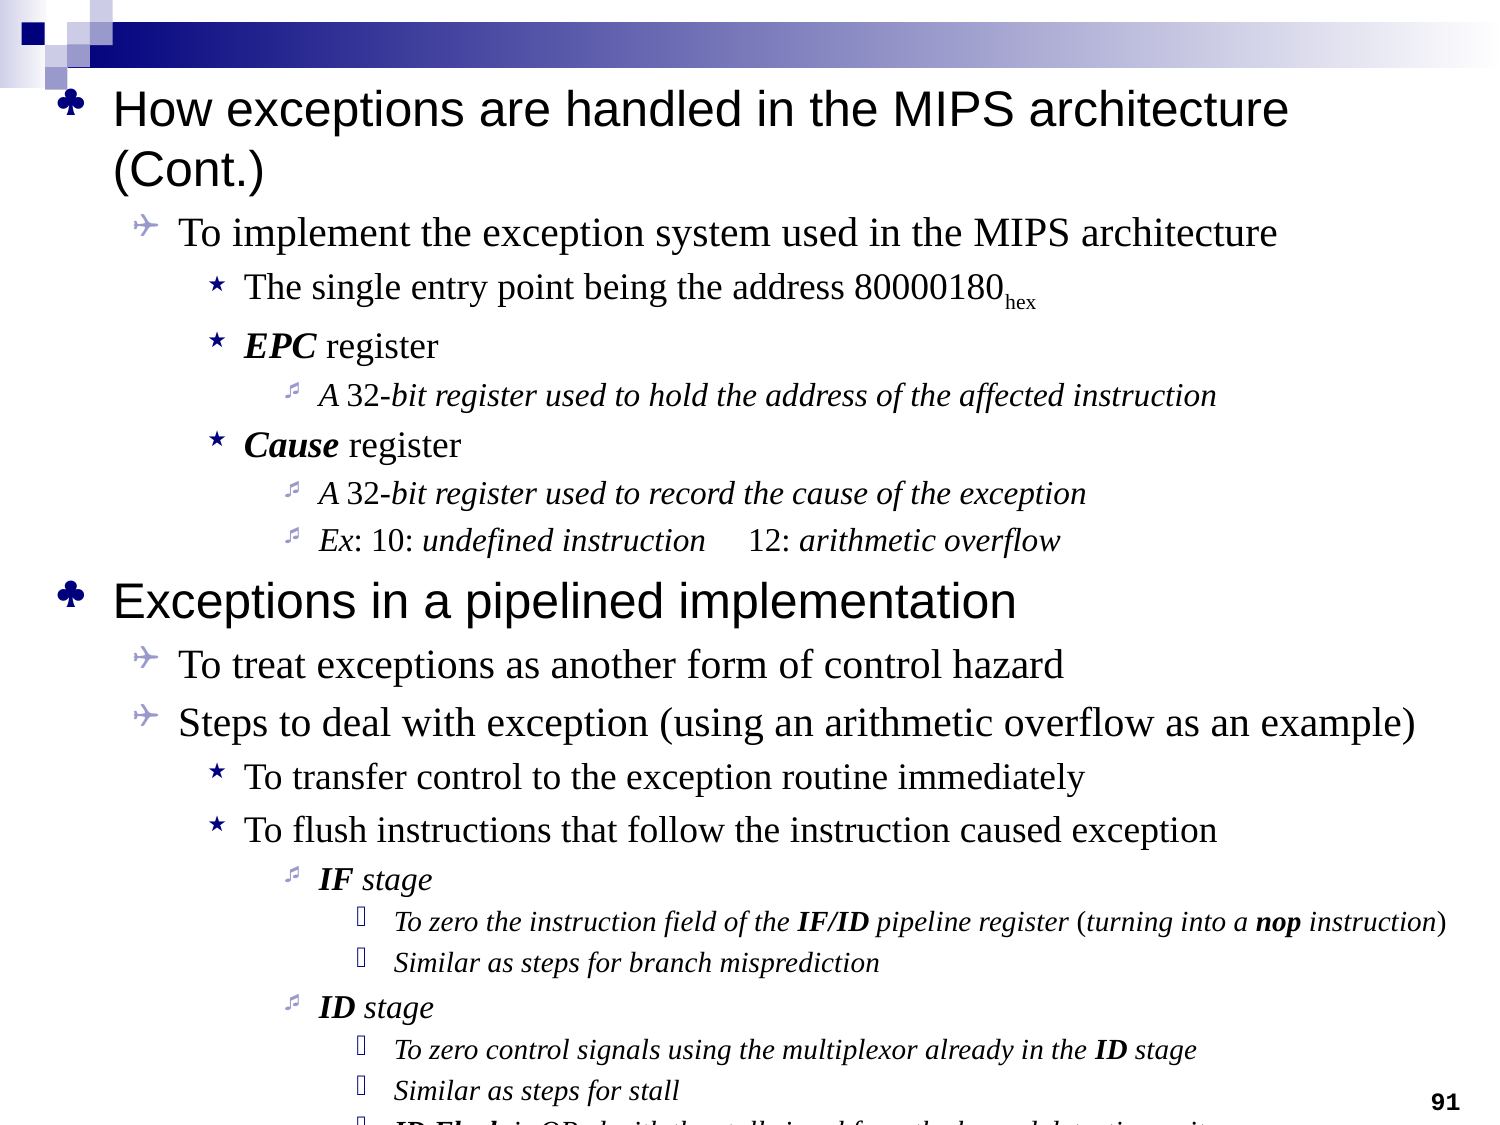

How exceptions are handled in the MIPS architecture (Cont.)
To implement the exception system used in the MIPS architecture
The single entry point being the address 80000180hex
EPC register
A 32-bit register used to hold the address of the affected instruction
Cause register
A 32-bit register used to record the cause of the exception
Ex: 10: undefined instruction     12: arithmetic overflow
Exceptions in a pipelined implementation
To treat exceptions as another form of control hazard
Steps to deal with exception (using an arithmetic overflow as an example)
To transfer control to the exception routine immediately
To flush instructions that follow the instruction caused exception
IF stage
To zero the instruction field of the IF/ID pipeline register (turning into a nop instruction)
Similar as steps for branch misprediction
ID stage
To zero control signals using the multiplexor already in the ID stage
Similar as steps for stall
ID.Flush is ORed with the stall signal from the hazard detection unit
91